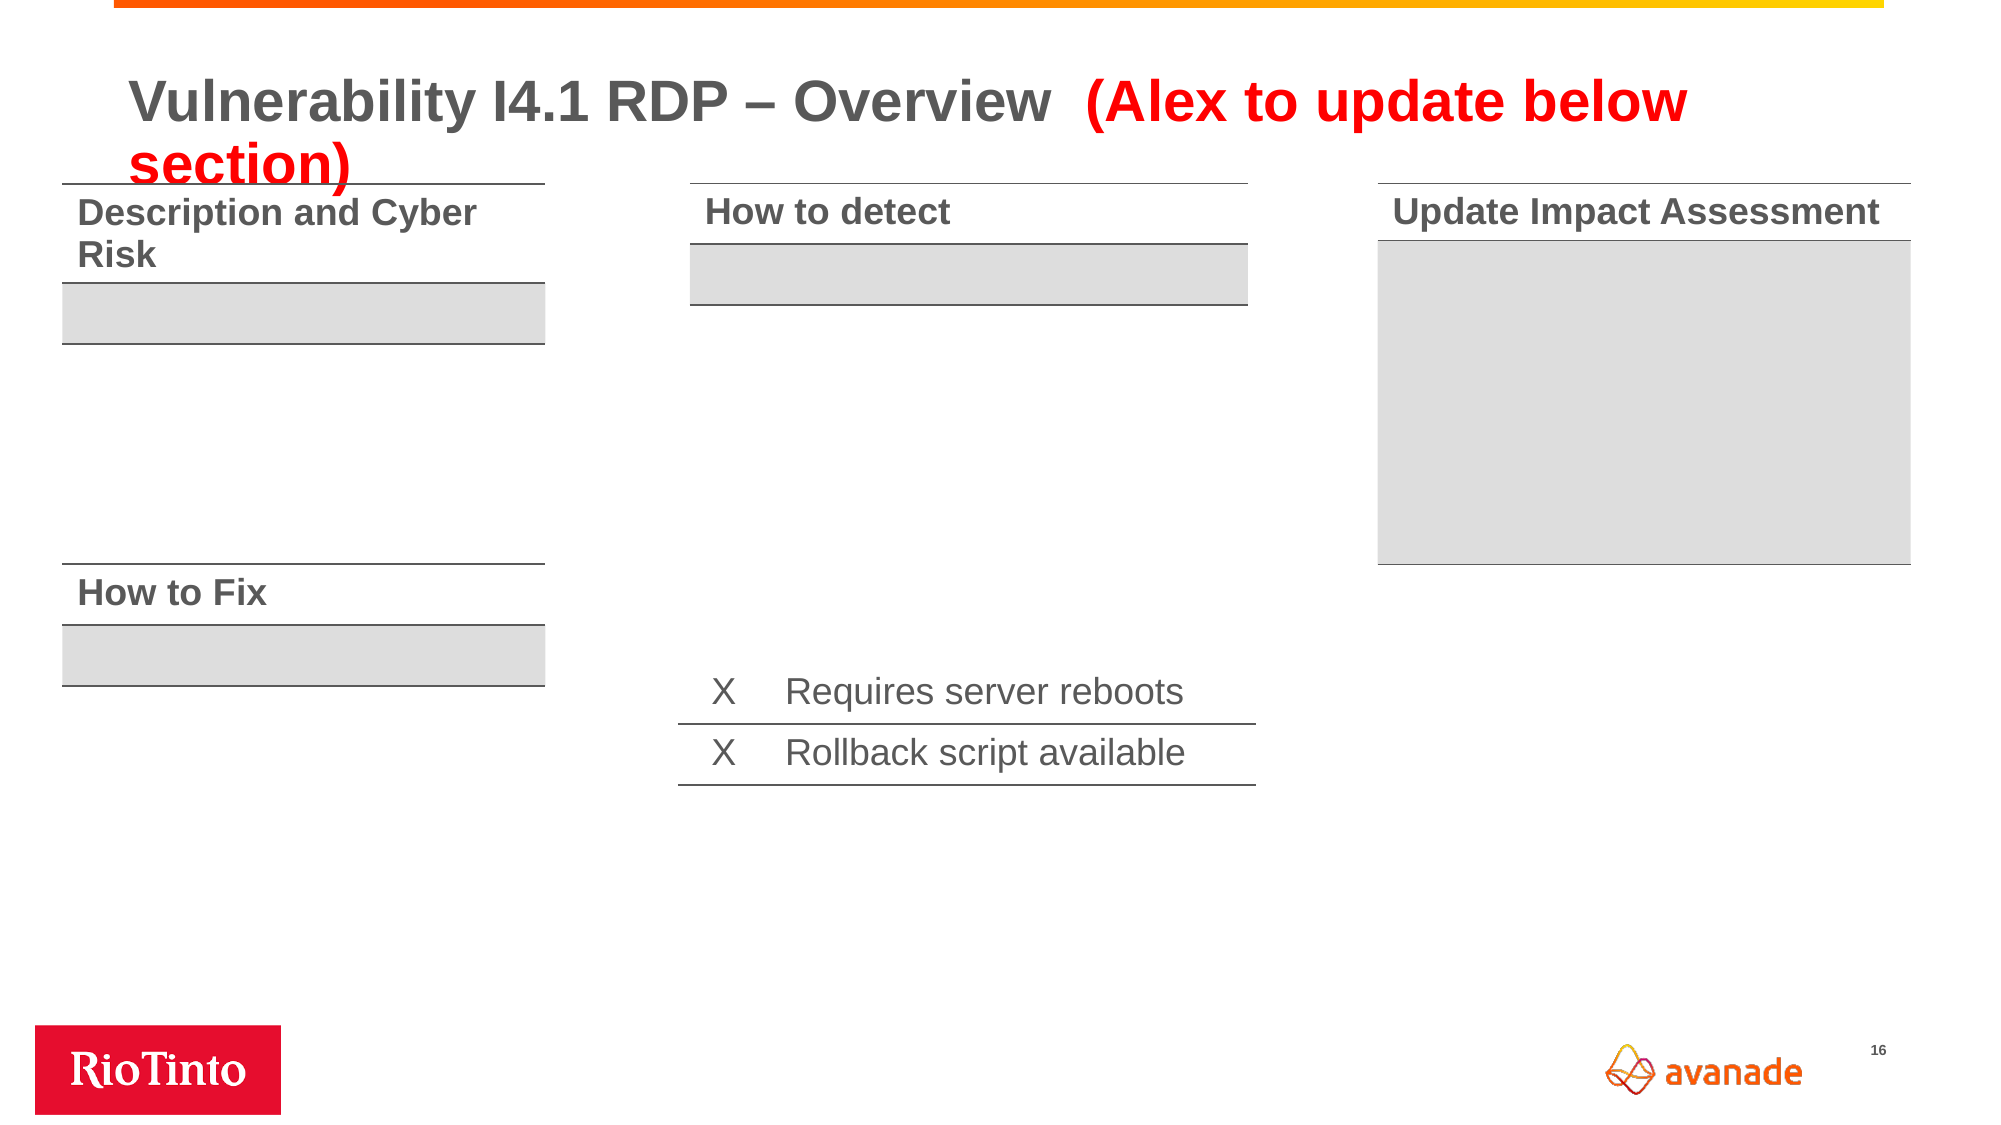

# Vulnerability I4.1 RDP – Overview  (Alex to update below section)
| How to detect |
| --- |
|  |
| Update Impact Assessment |
| --- |
|  |
| Description and Cyber Risk |
| --- |
|  |
| How to Fix |
| --- |
|  |
| X | Requires server reboots |
| --- | --- |
| X | Rollback script available |
16